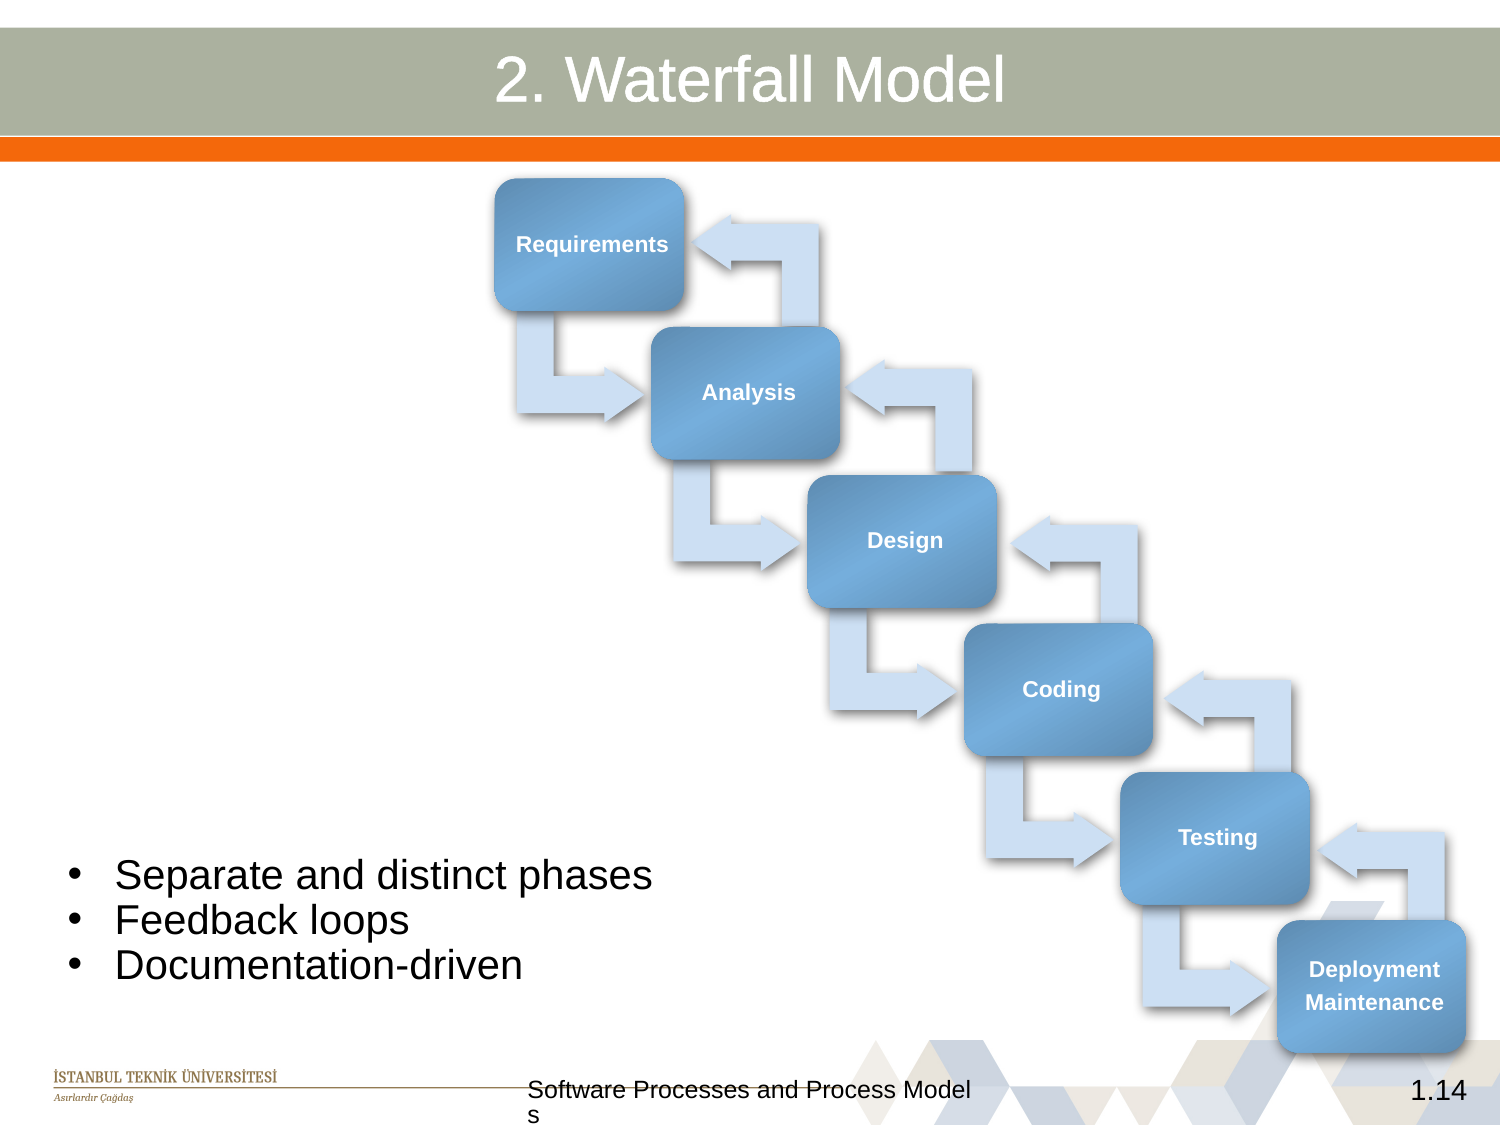

# 2. Waterfall Model
Requirements
Analysis
Design
Coding
Testing
Deployment
Maintenance

Separate and distinct phases
Feedback loops
Documentation-driven
Software Processes and Process Models
1.14